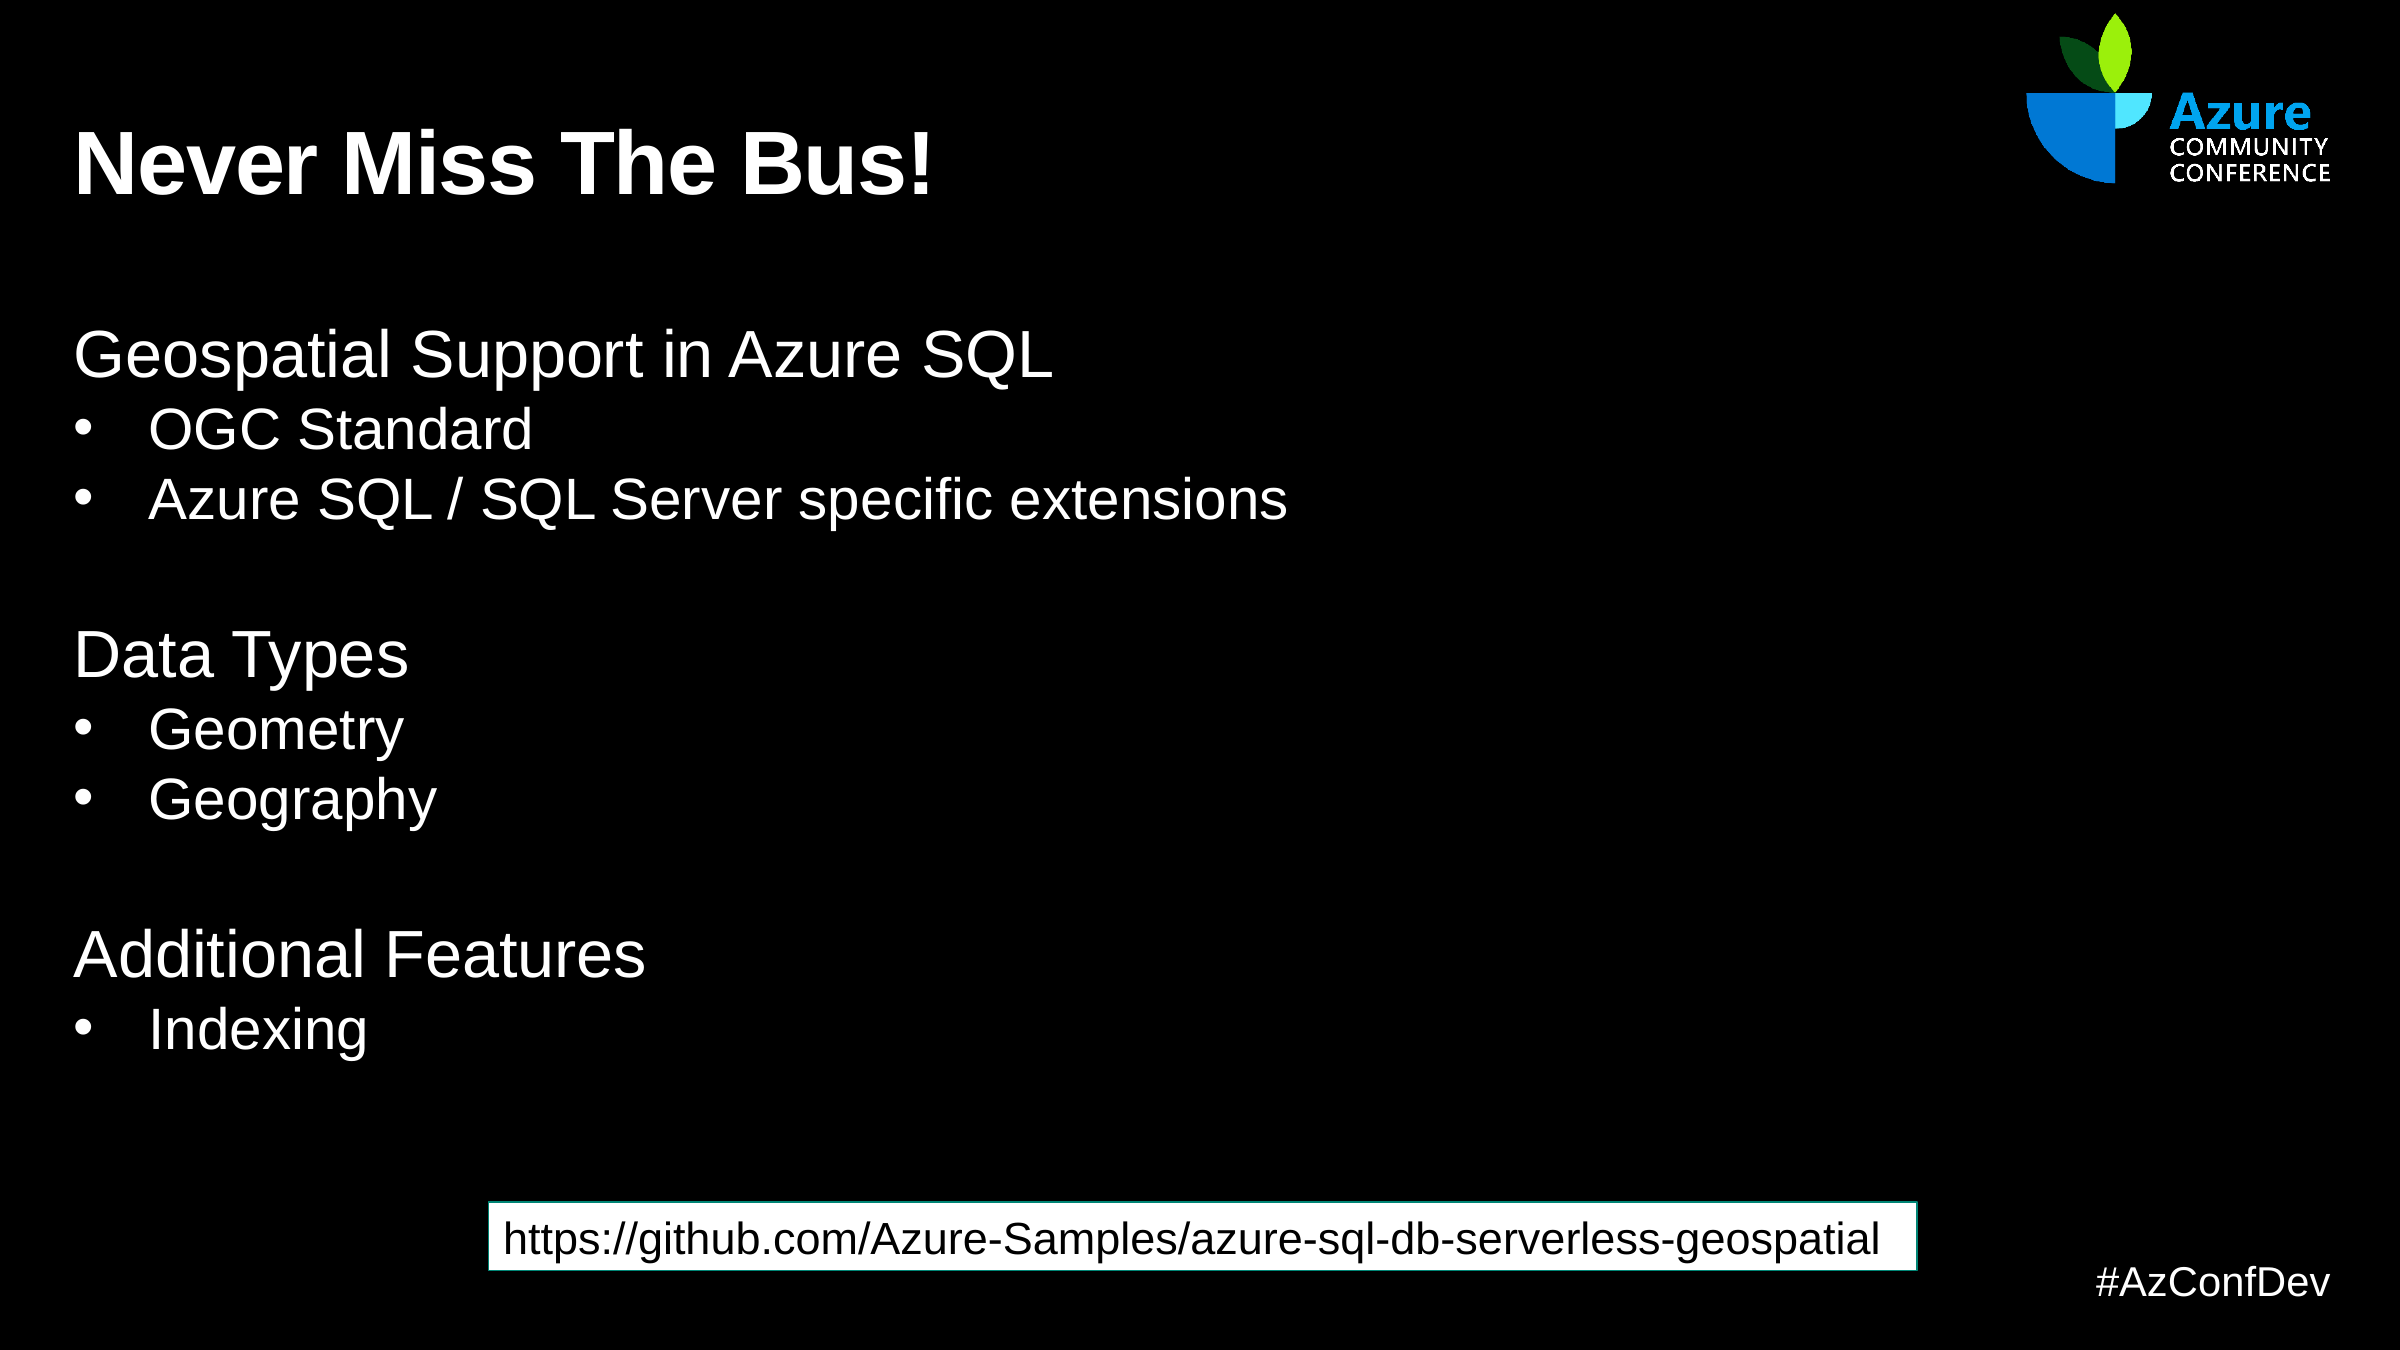

# Never Miss The Bus!

Geospatial Support in Azure SQL
OGC Standard
Azure SQL / SQL Server specific extensions

Data Types
Geometry
Geography

Additional Features
Indexing

https://github.com/Azure-Samples/azure-sql-db-serverless-geospatial